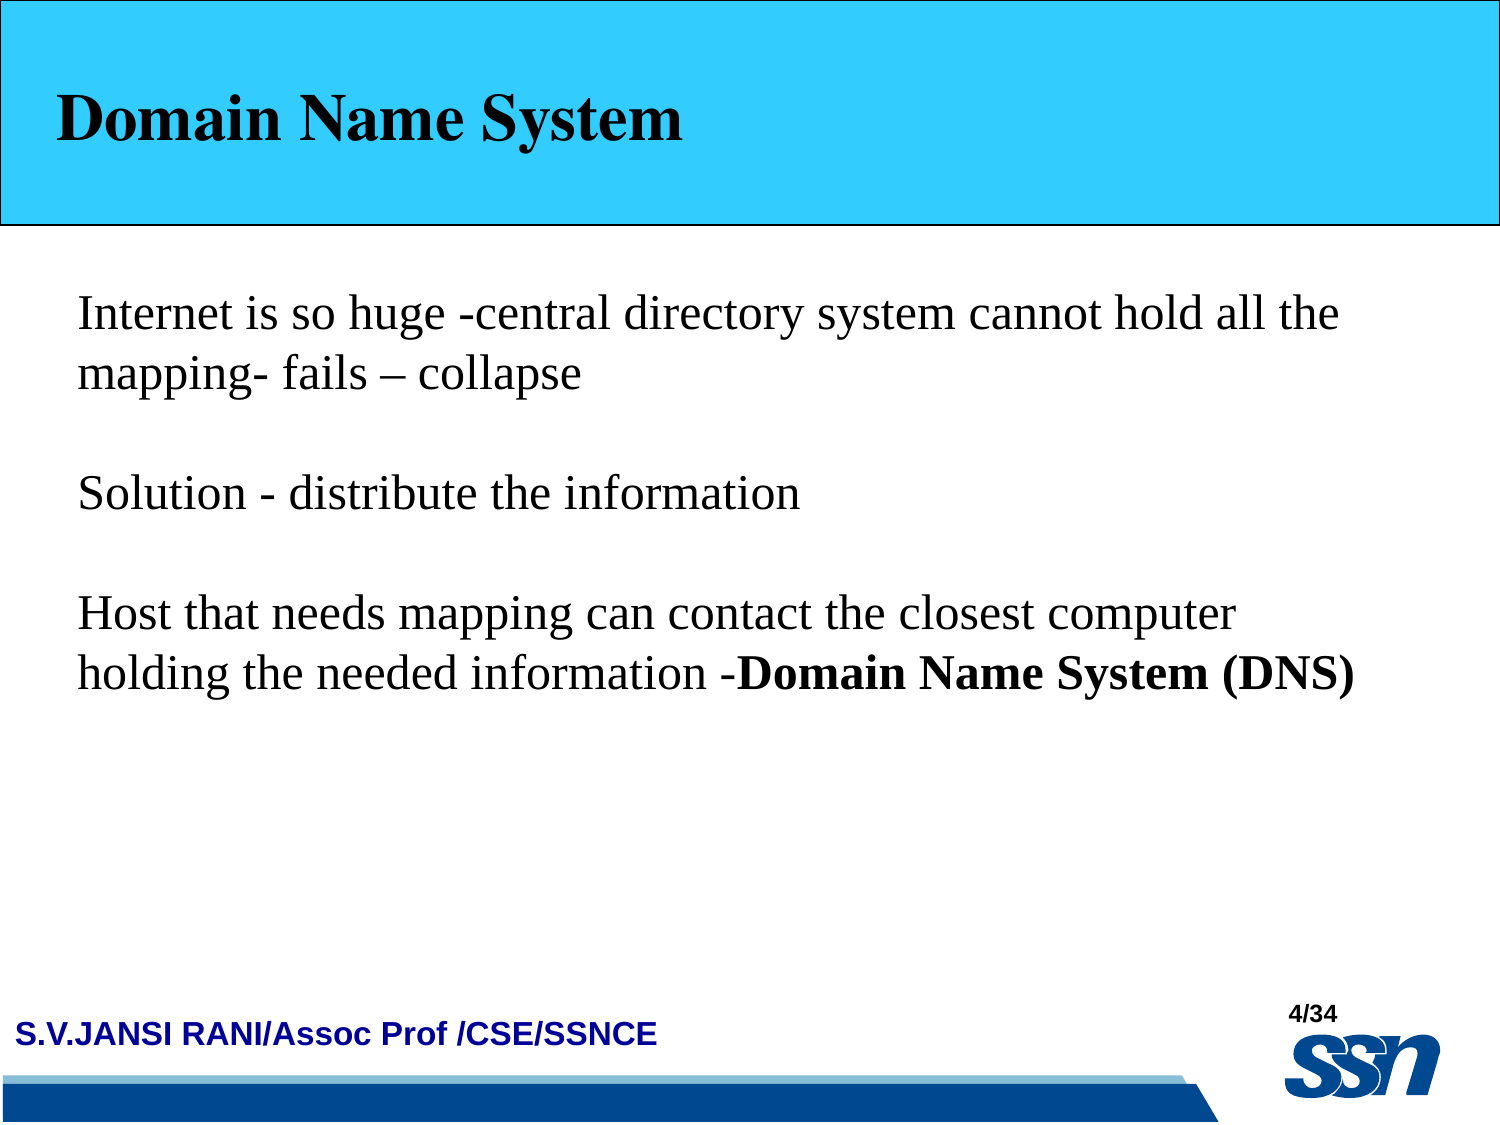

Domain Name System
Internet is so huge -central directory system cannot hold all the mapping- fails – collapse

Solution - distribute the information

Host that needs mapping can contact the closest computer
holding the needed information -Domain Name System (DNS)